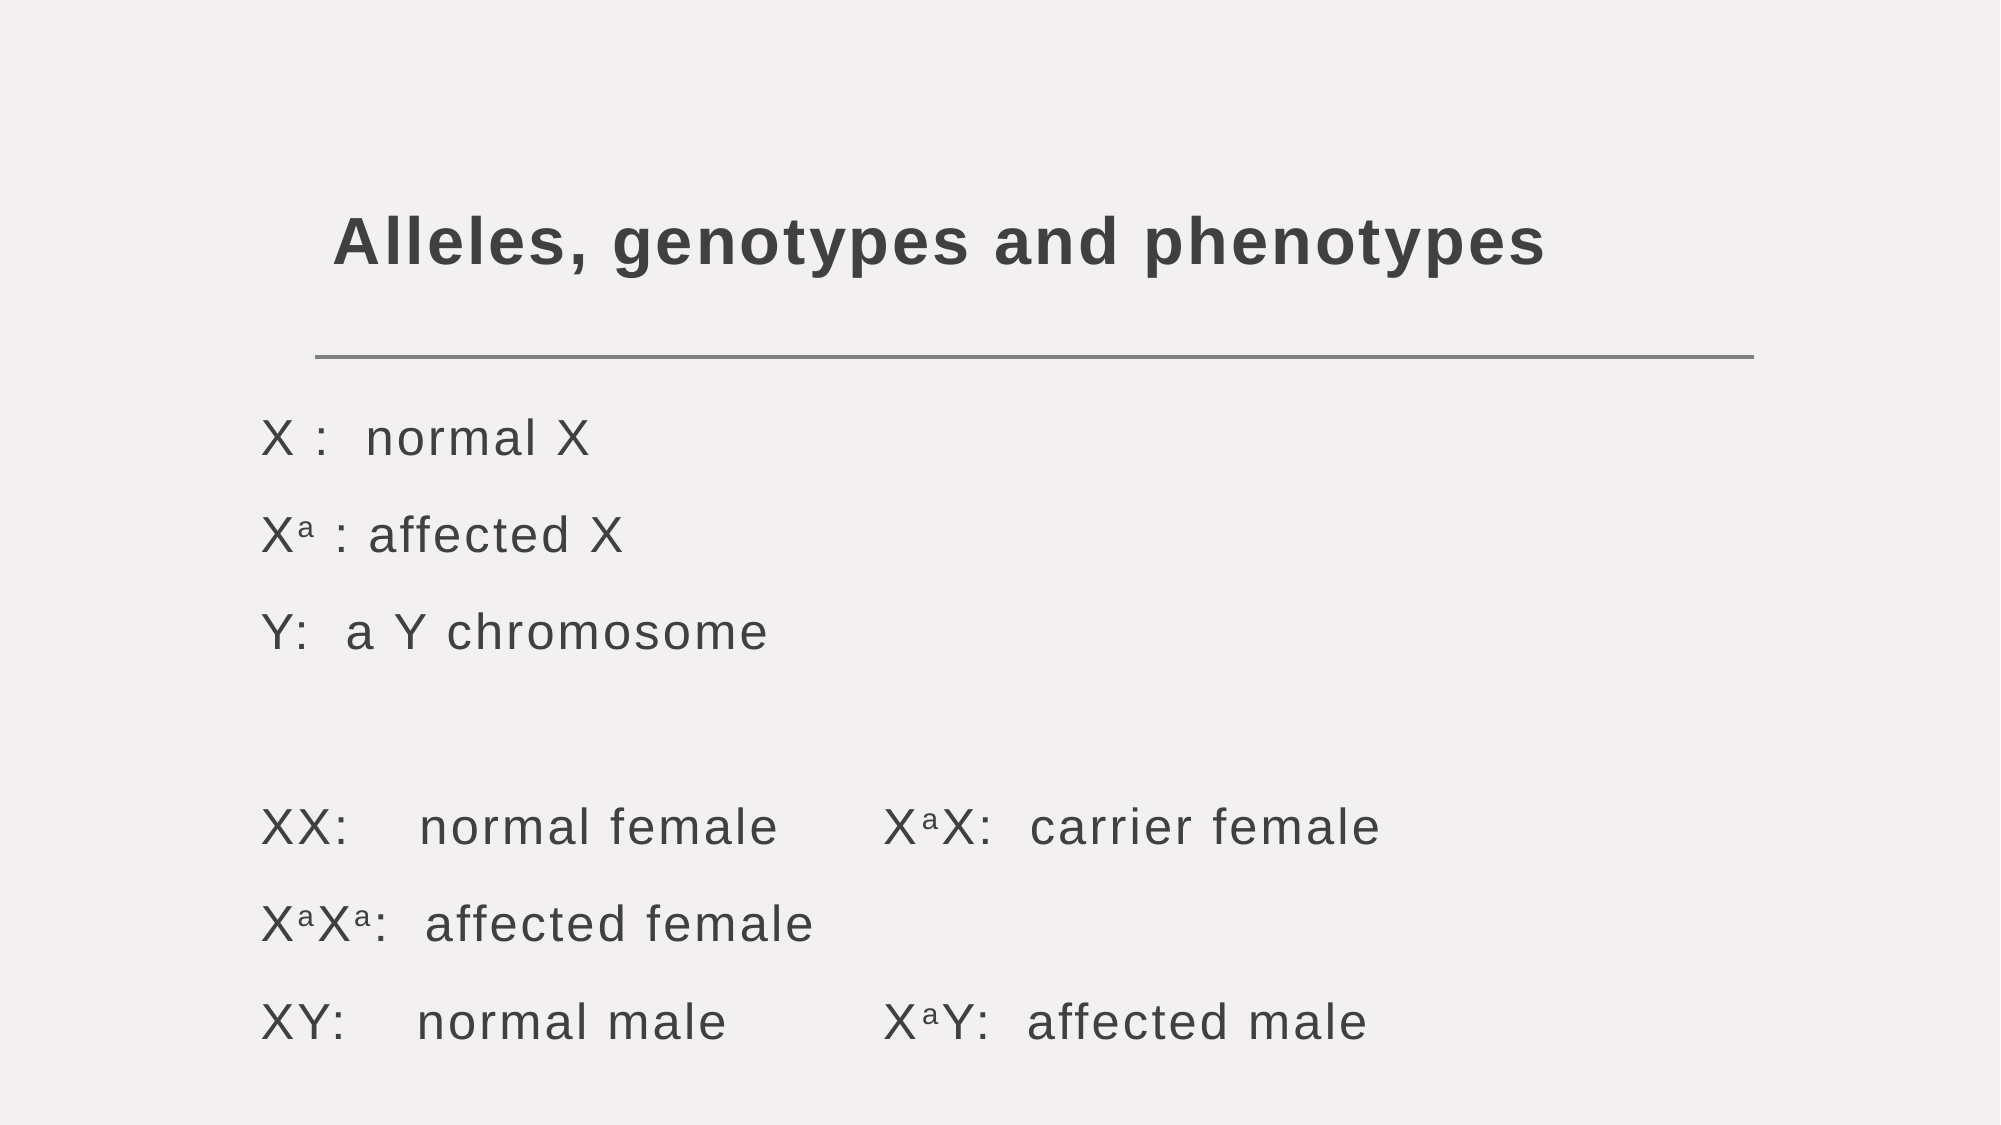

# Alleles, genotypes and phenotypes
	X :  normal X
	Xa : affected X
	Y:  a Y chromosome

	XX:    normal female      XaX:  carrier female
	XaXa:  affected female
	XY:    normal male         XaY:  affected male